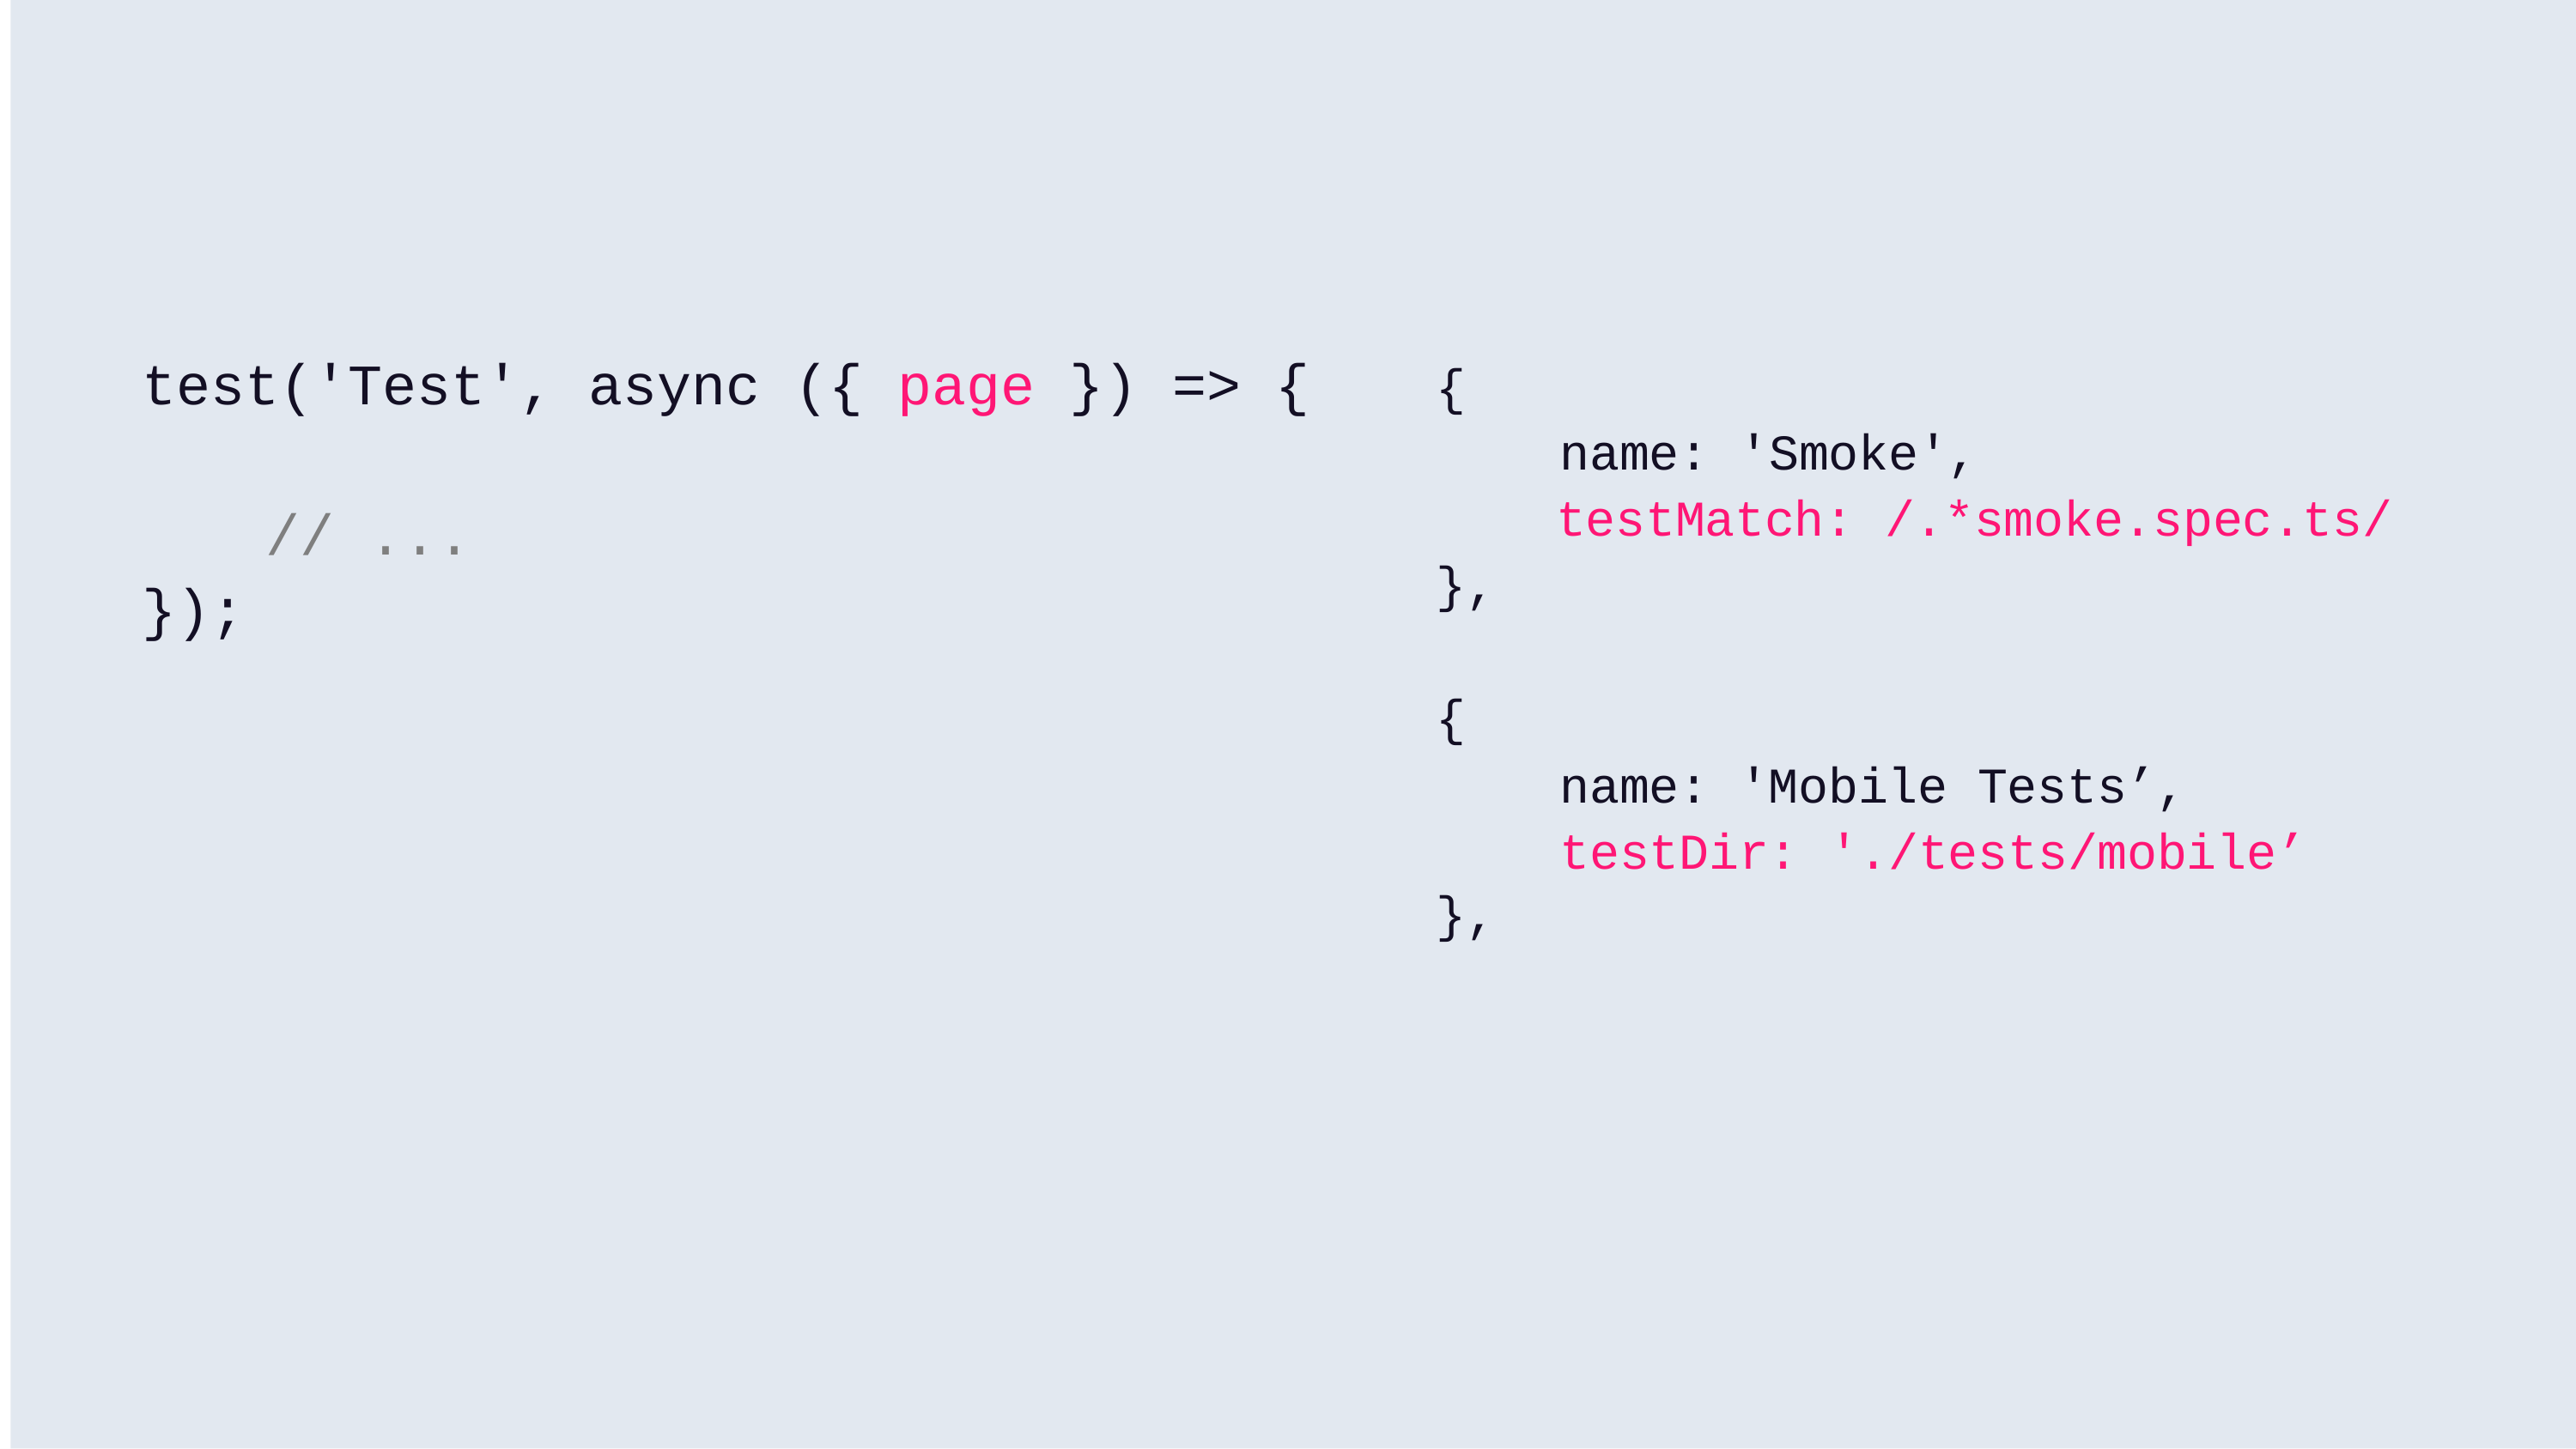

# test('Test', async ({ page }) => {
{
name: 'Smoke',
testMatch: /.*smoke.spec.ts/
// ...
});
},
{
name: 'Mobile Tests’,  testDir: './tests/mobile’
},
8